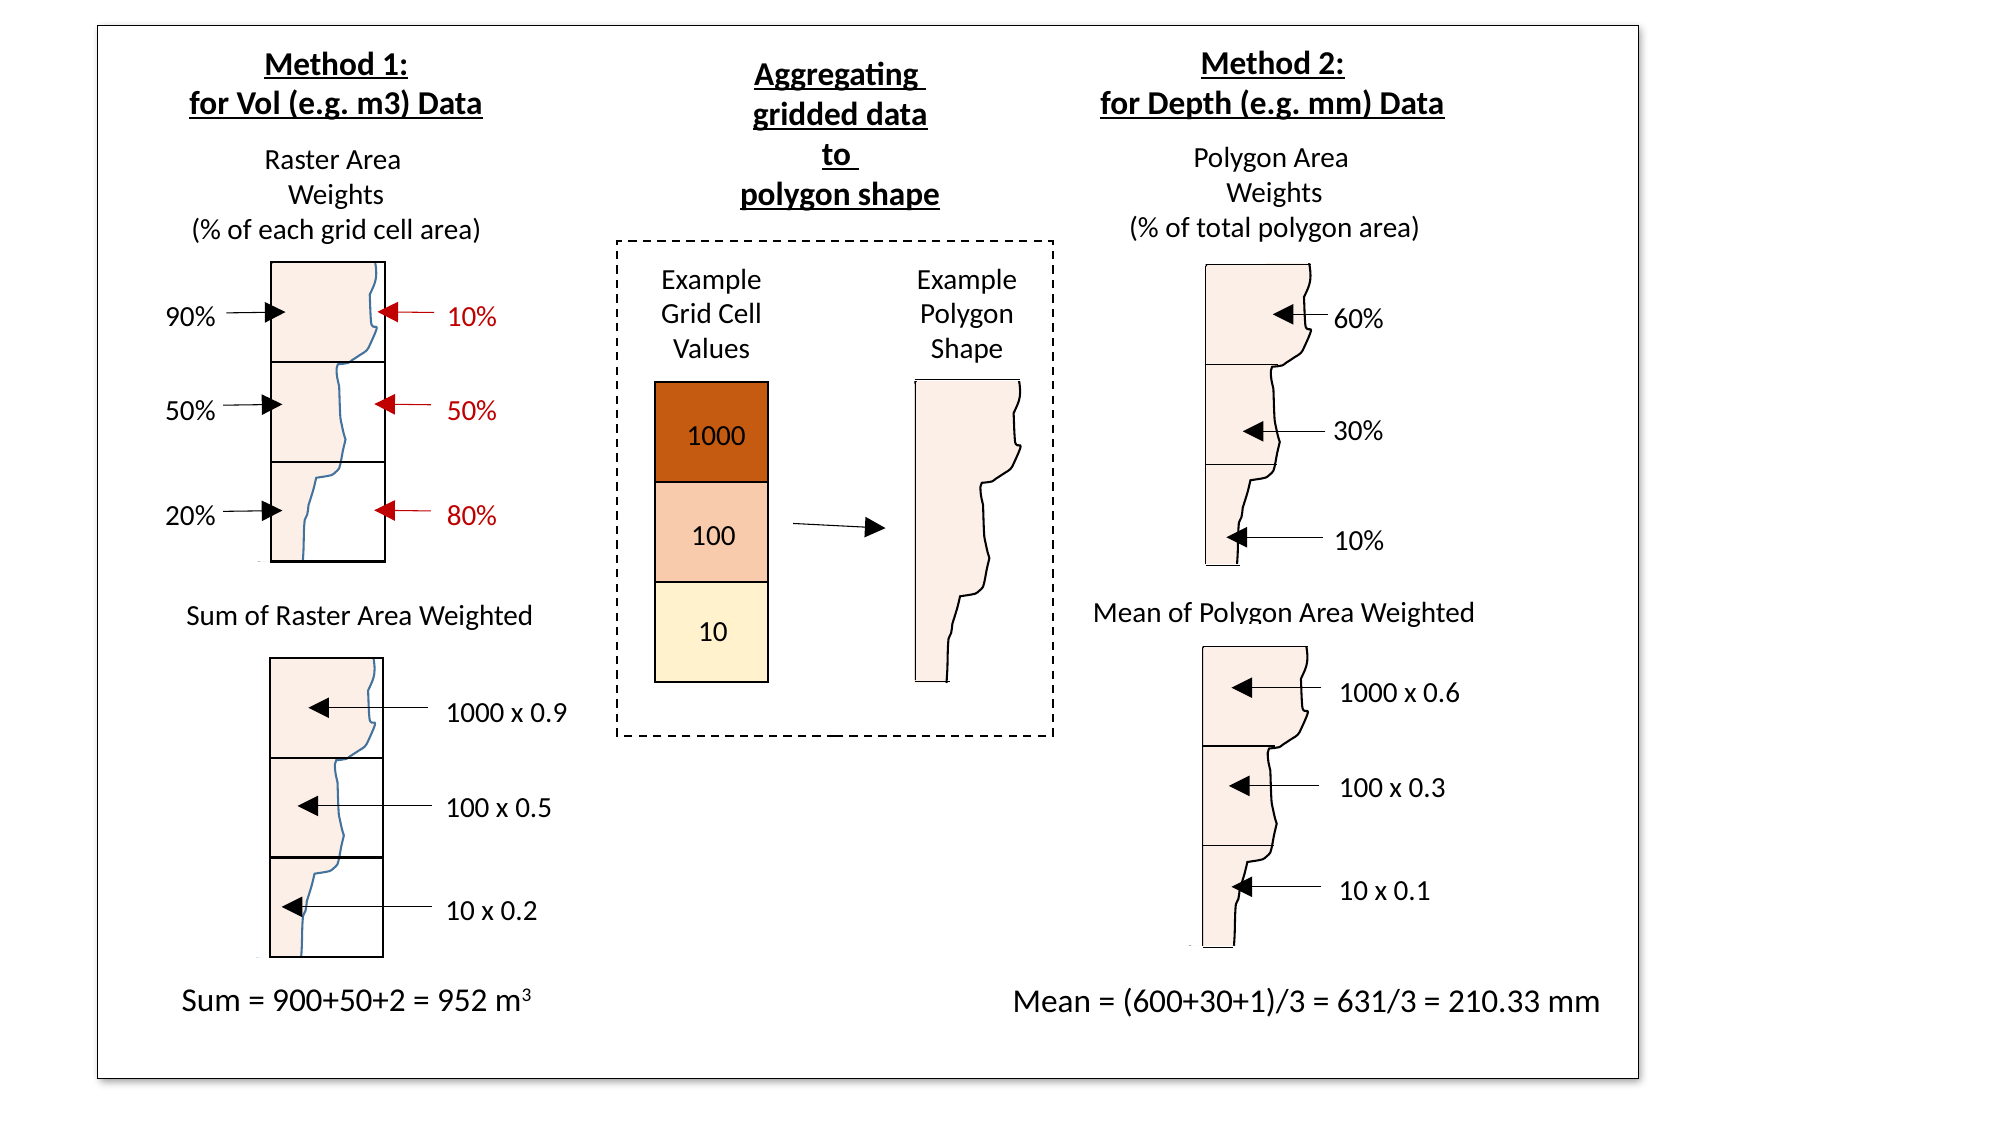

Method 2:
for Depth (e.g. mm) Data
Method 1:
for Vol (e.g. m3) Data
Aggregating
gridded data
to
polygon shape
Polygon Area
Weights
(% of total polygon area)

60%
30%
10%
Raster Area
Weights
(% of each grid cell area)

90%
10%
50%
50%
20%
80%

Example
Grid Cell
Values

1000

100

10
Example
Polygon
Shape

Mean of Polygon Area Weighted

1000 x 0.6
100 x 0.3
10 x 0.1
Mean = (600+30+1)/3 = 631/3 = 210.33 mm
Sum of Raster Area Weighted

1000 x 0.9
100 x 0.5
10 x 0.2
Sum = 900+50+2 = 952 m3